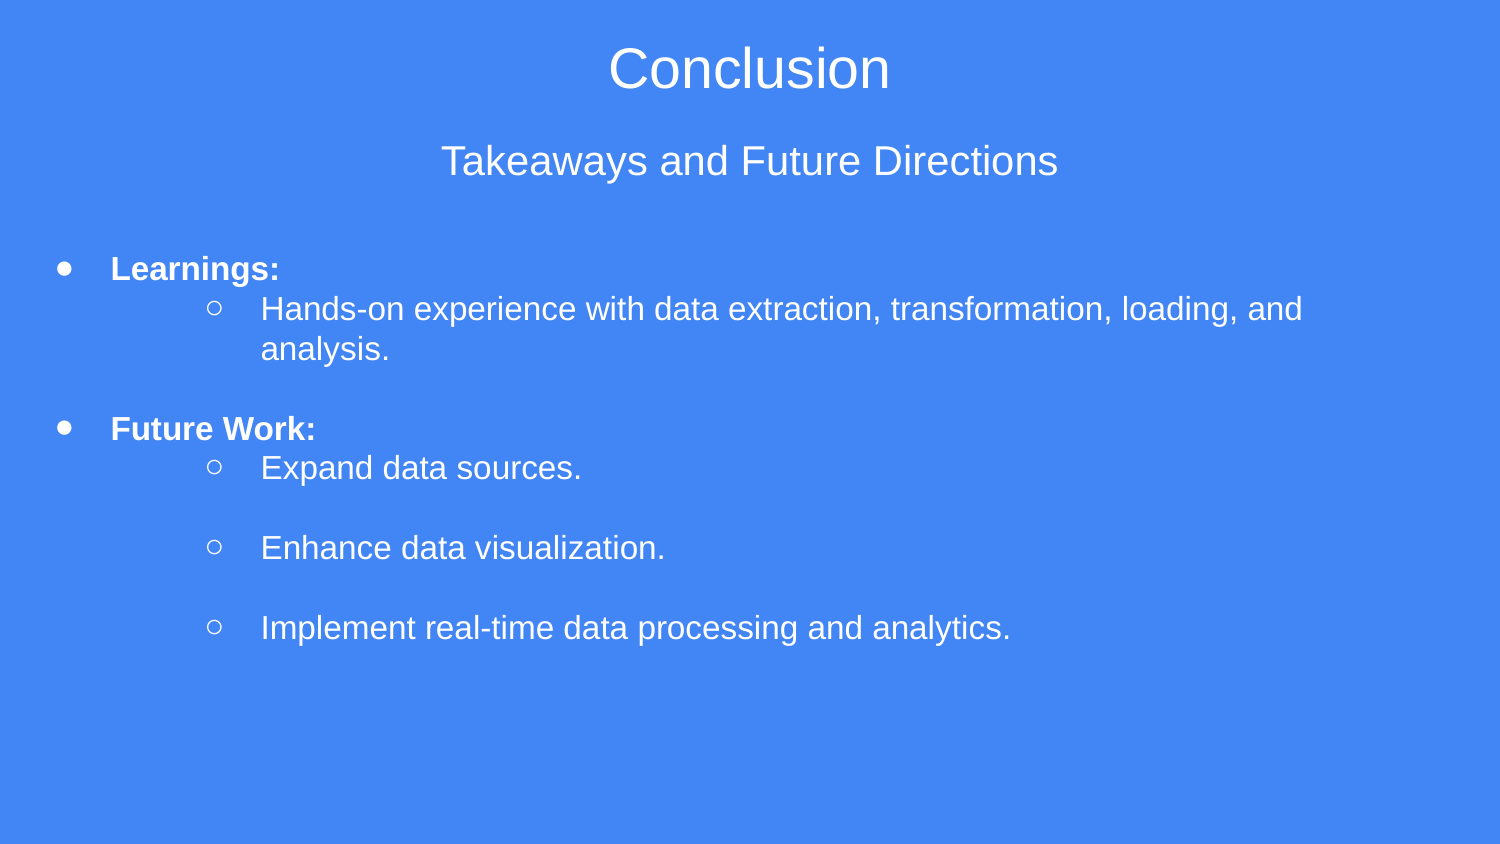

# Conclusion
Takeaways and Future Directions
Learnings:
Hands-on experience with data extraction, transformation, loading, and analysis.

Future Work:
Expand data sources.

Enhance data visualization.

Implement real-time data processing and analytics.